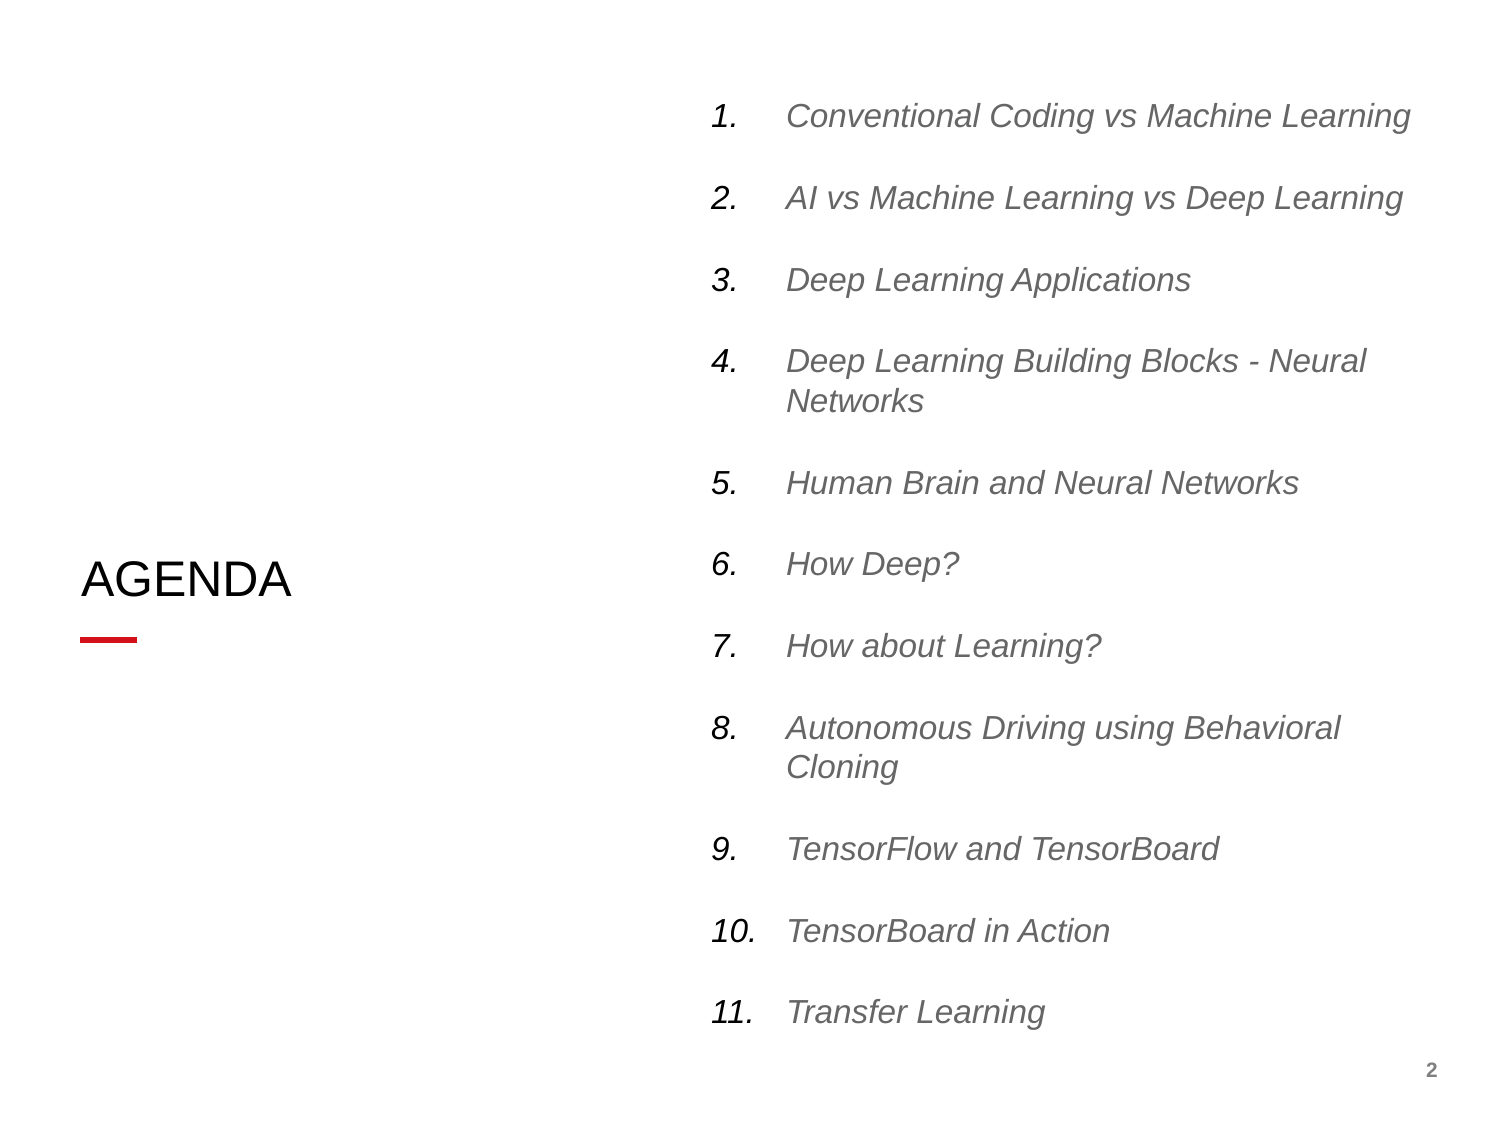

Conventional Coding vs Machine Learning
AI vs Machine Learning vs Deep Learning
Deep Learning Applications
Deep Learning Building Blocks - Neural Networks
Human Brain and Neural Networks
How Deep?
How about Learning?
Autonomous Driving using Behavioral Cloning
TensorFlow and TensorBoard
TensorBoard in Action
Transfer Learning

# AGENDA